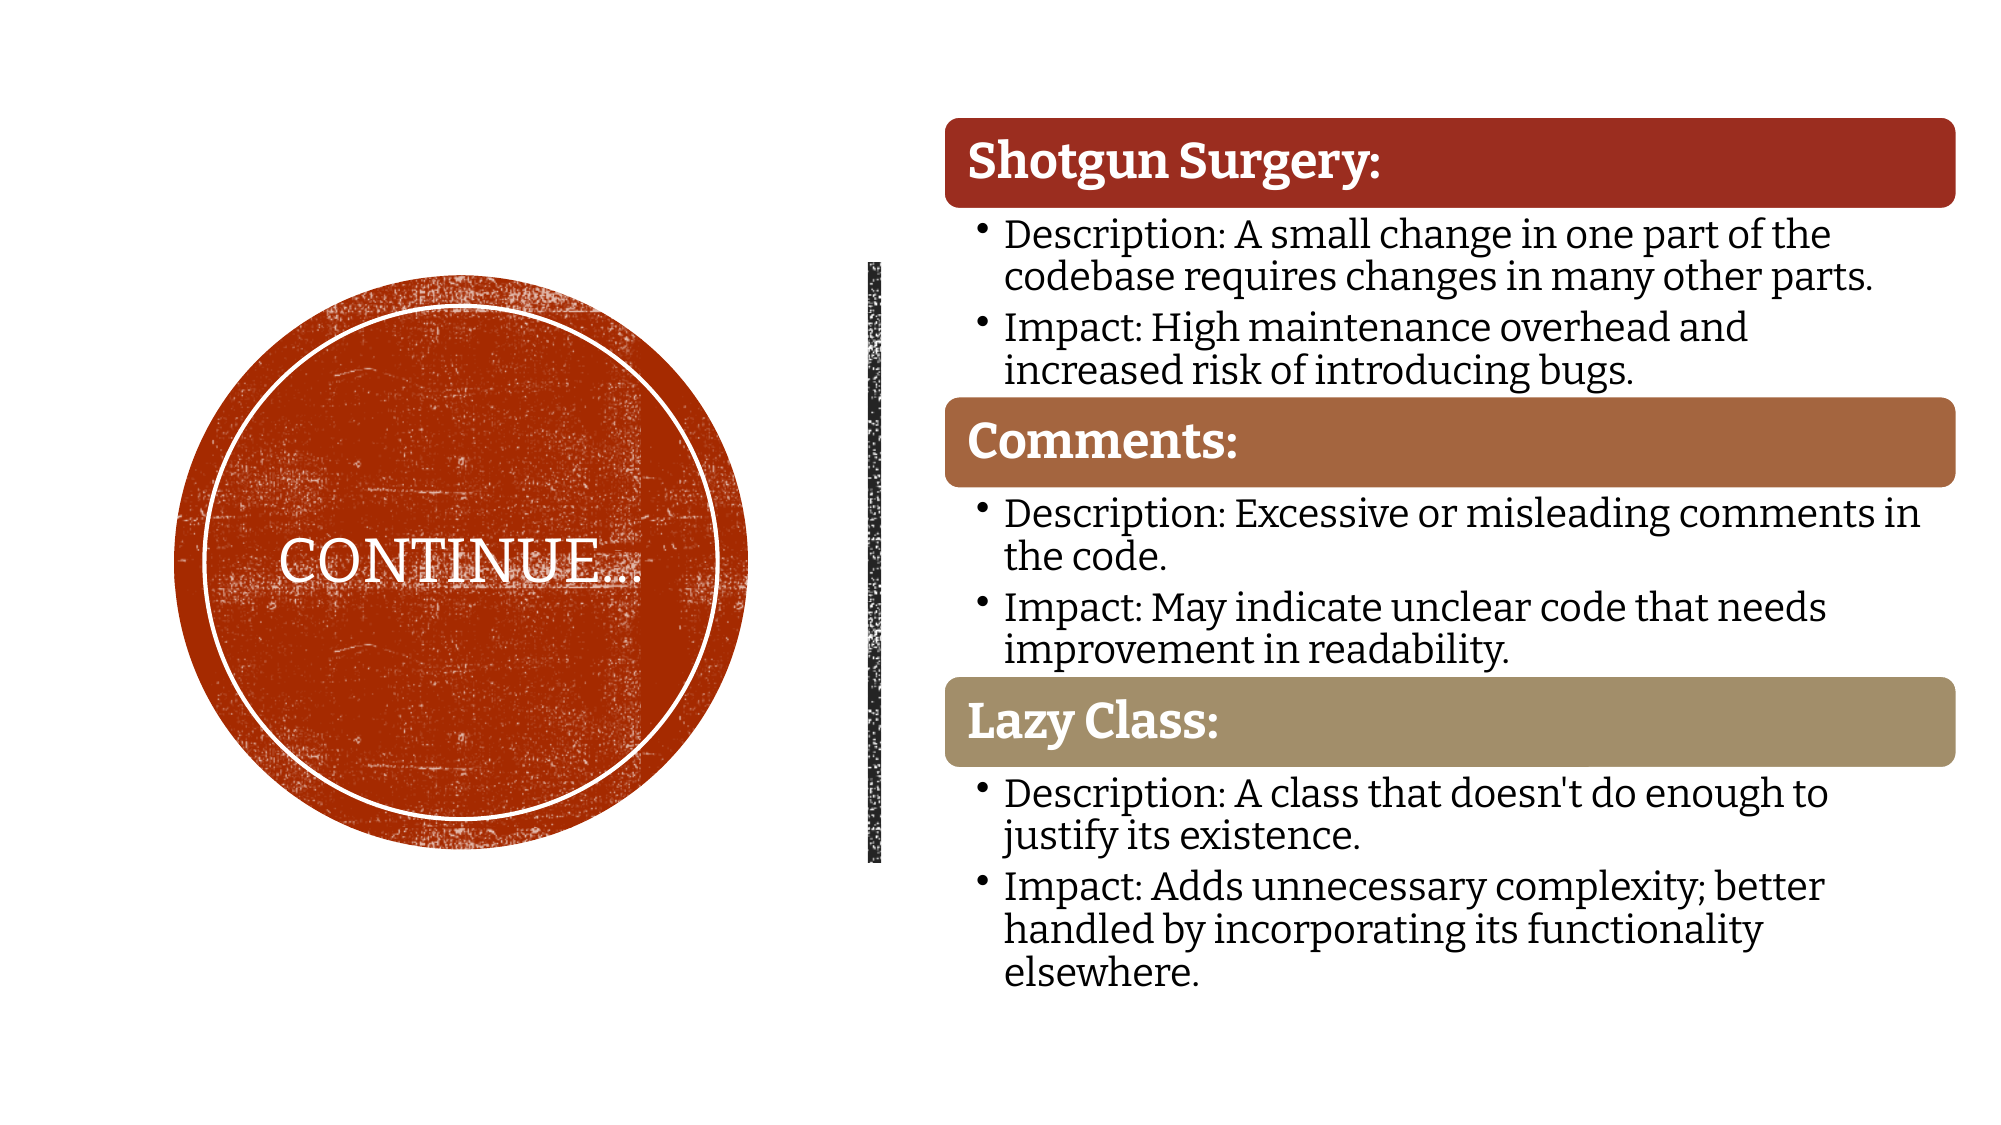

Shotgun Surgery:
Description: A small change in one part of the codebase requires changes in many other parts.
Impact: High maintenance overhead and increased risk of introducing bugs.
Comments:
Description: Excessive or misleading comments in the code.
Impact: May indicate unclear code that needs improvement in readability.
Lazy Class:
Description: A class that doesn't do enough to justify its existence.
Impact: Adds unnecessary complexity; better handled by incorporating its functionality elsewhere.

# Continue…